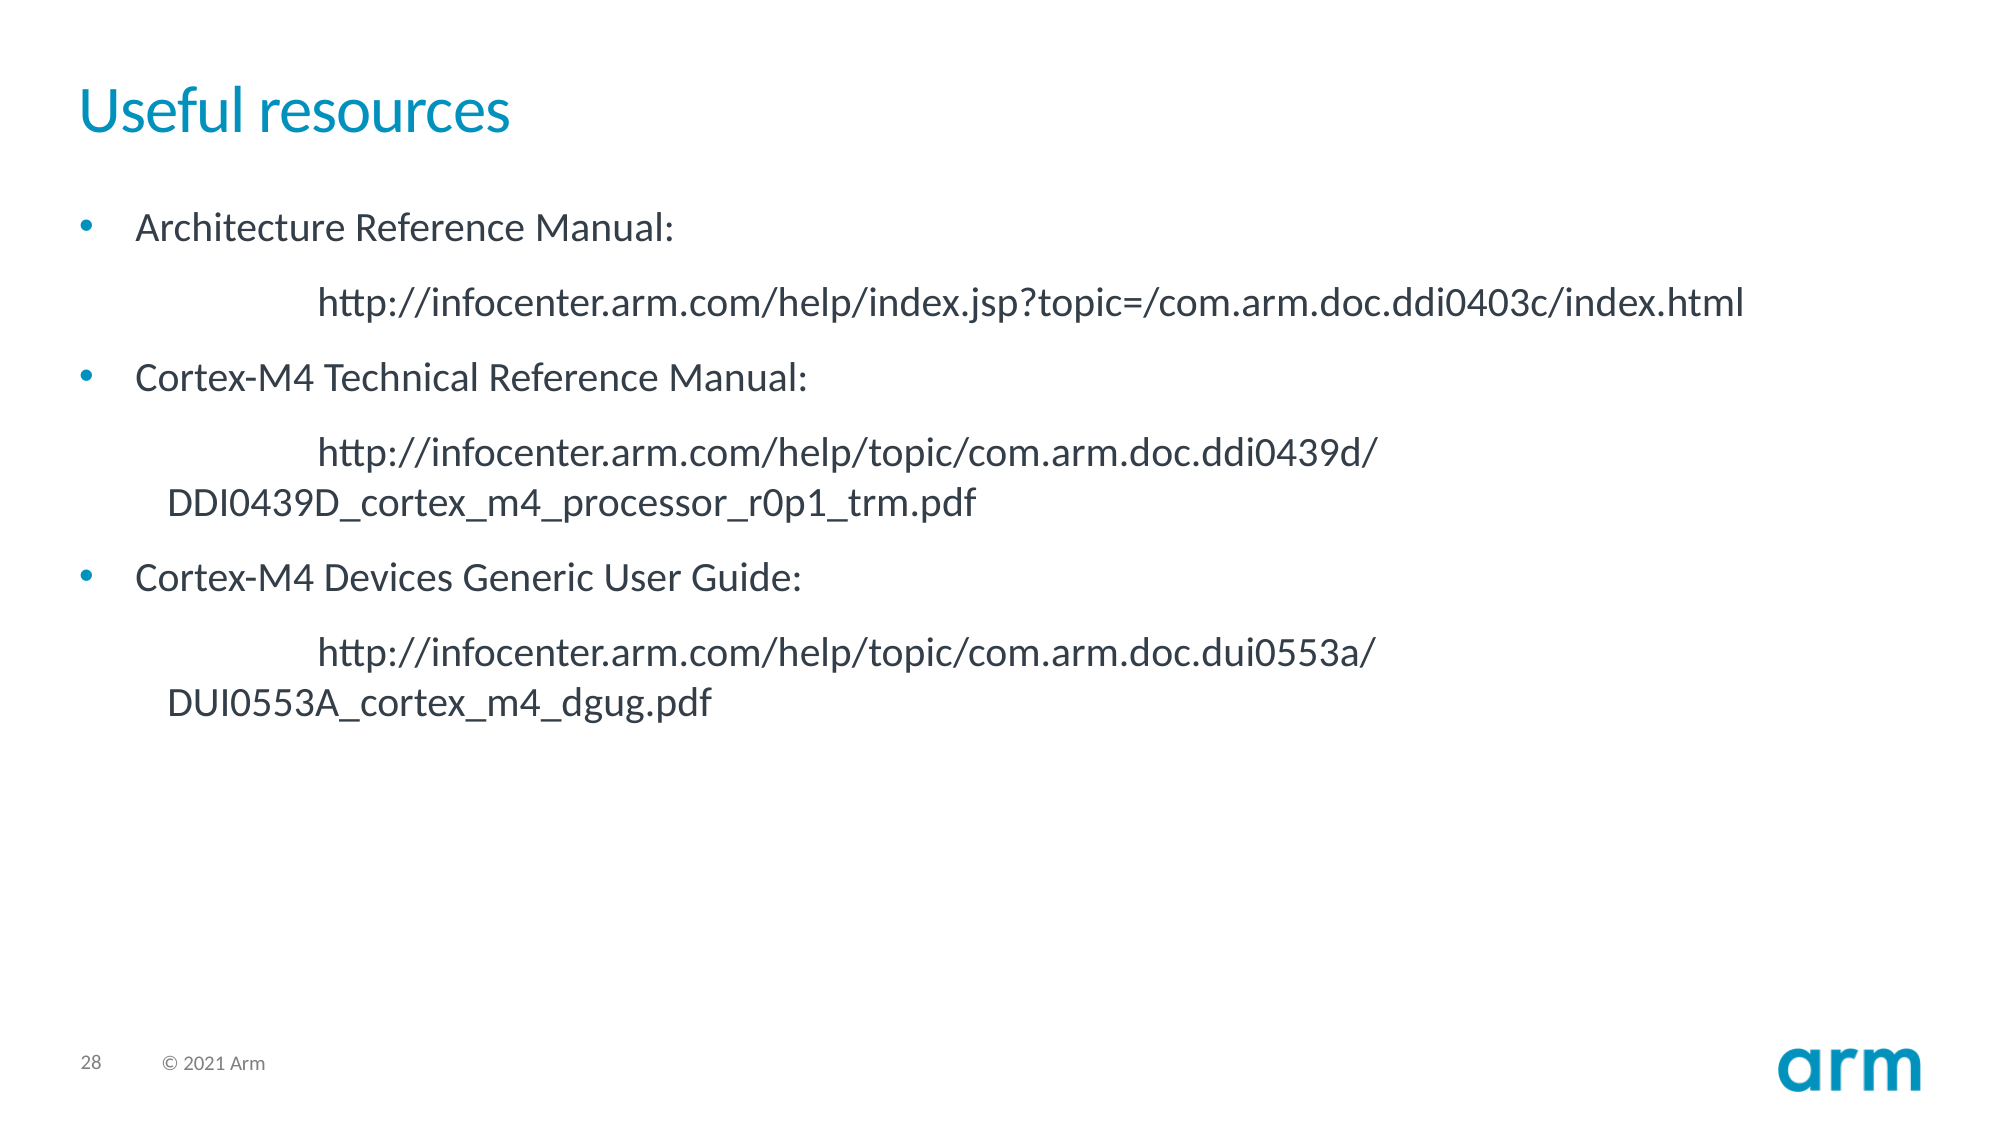

# Useful resources
Architecture Reference Manual:
	http://infocenter.arm.com/help/index.jsp?topic=/com.arm.doc.ddi0403c/index.html
Cortex-M4 Technical Reference Manual:
	http://infocenter.arm.com/help/topic/com.arm.doc.ddi0439d/DDI0439D_cortex_m4_processor_r0p1_trm.pdf
Cortex-M4 Devices Generic User Guide:
	http://infocenter.arm.com/help/topic/com.arm.doc.dui0553a/DUI0553A_cortex_m4_dgug.pdf